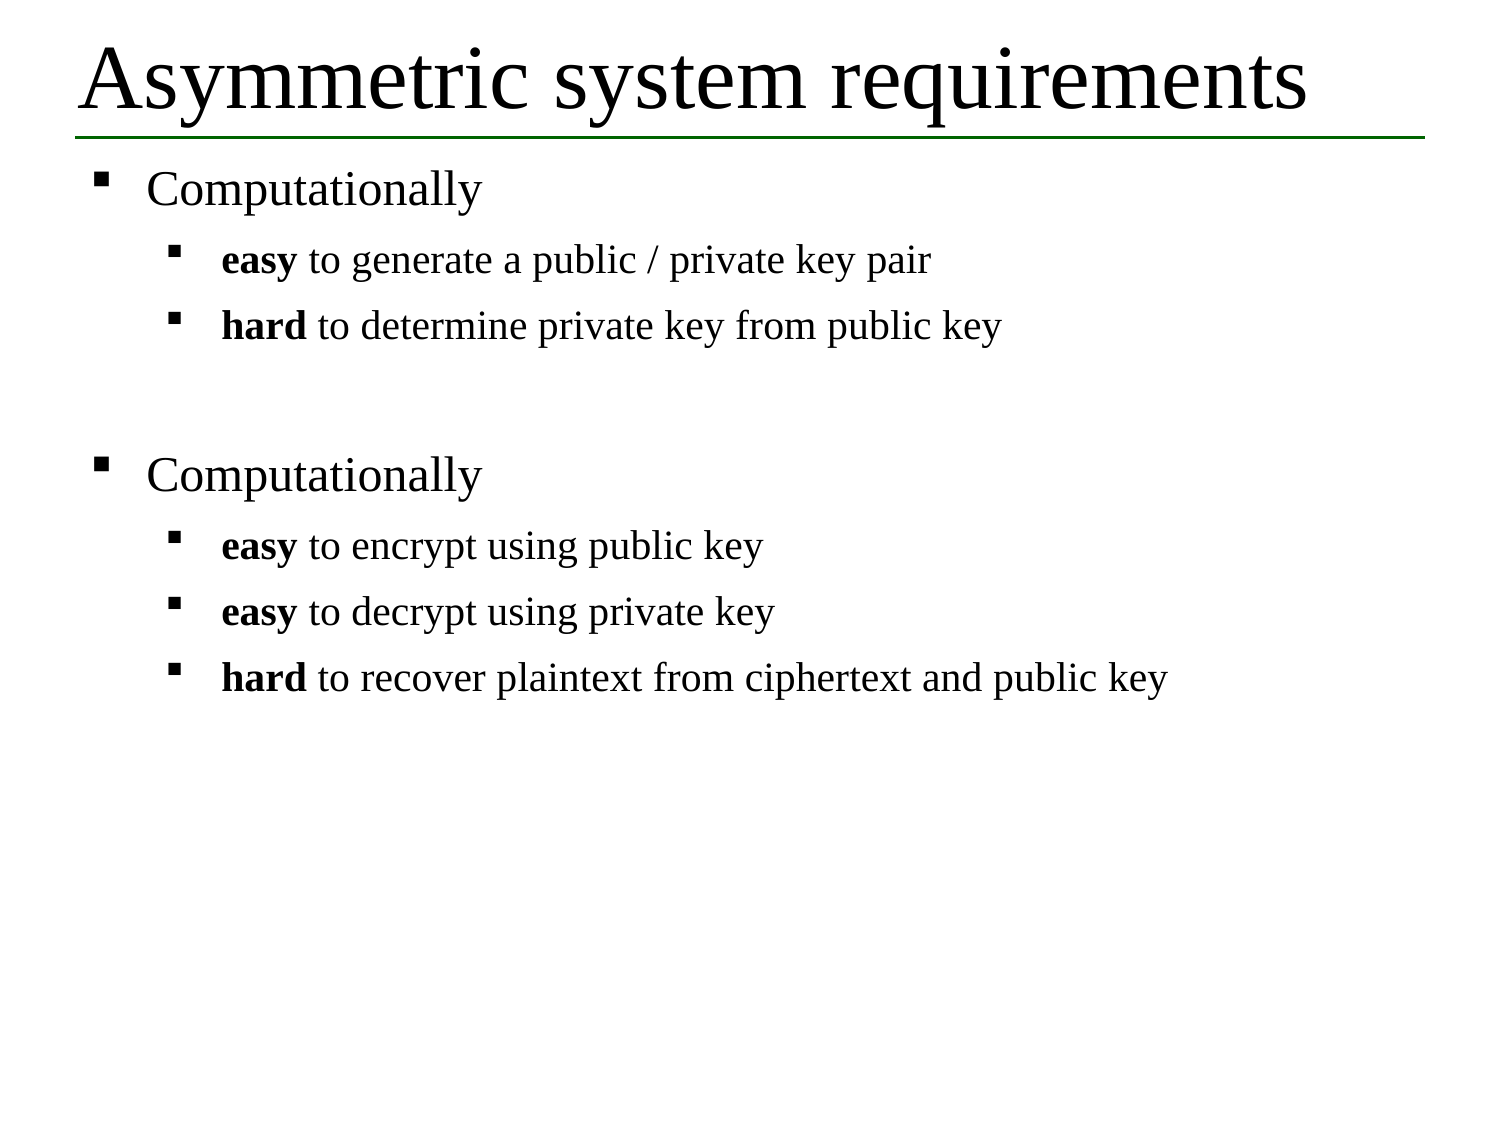

# Asymmetric system requirements

Computationally
easy to generate a public / private key pair
hard to determine private key from public key

Computationally
easy to encrypt using public key
easy to decrypt using private key
hard to recover plaintext from ciphertext and public key
6